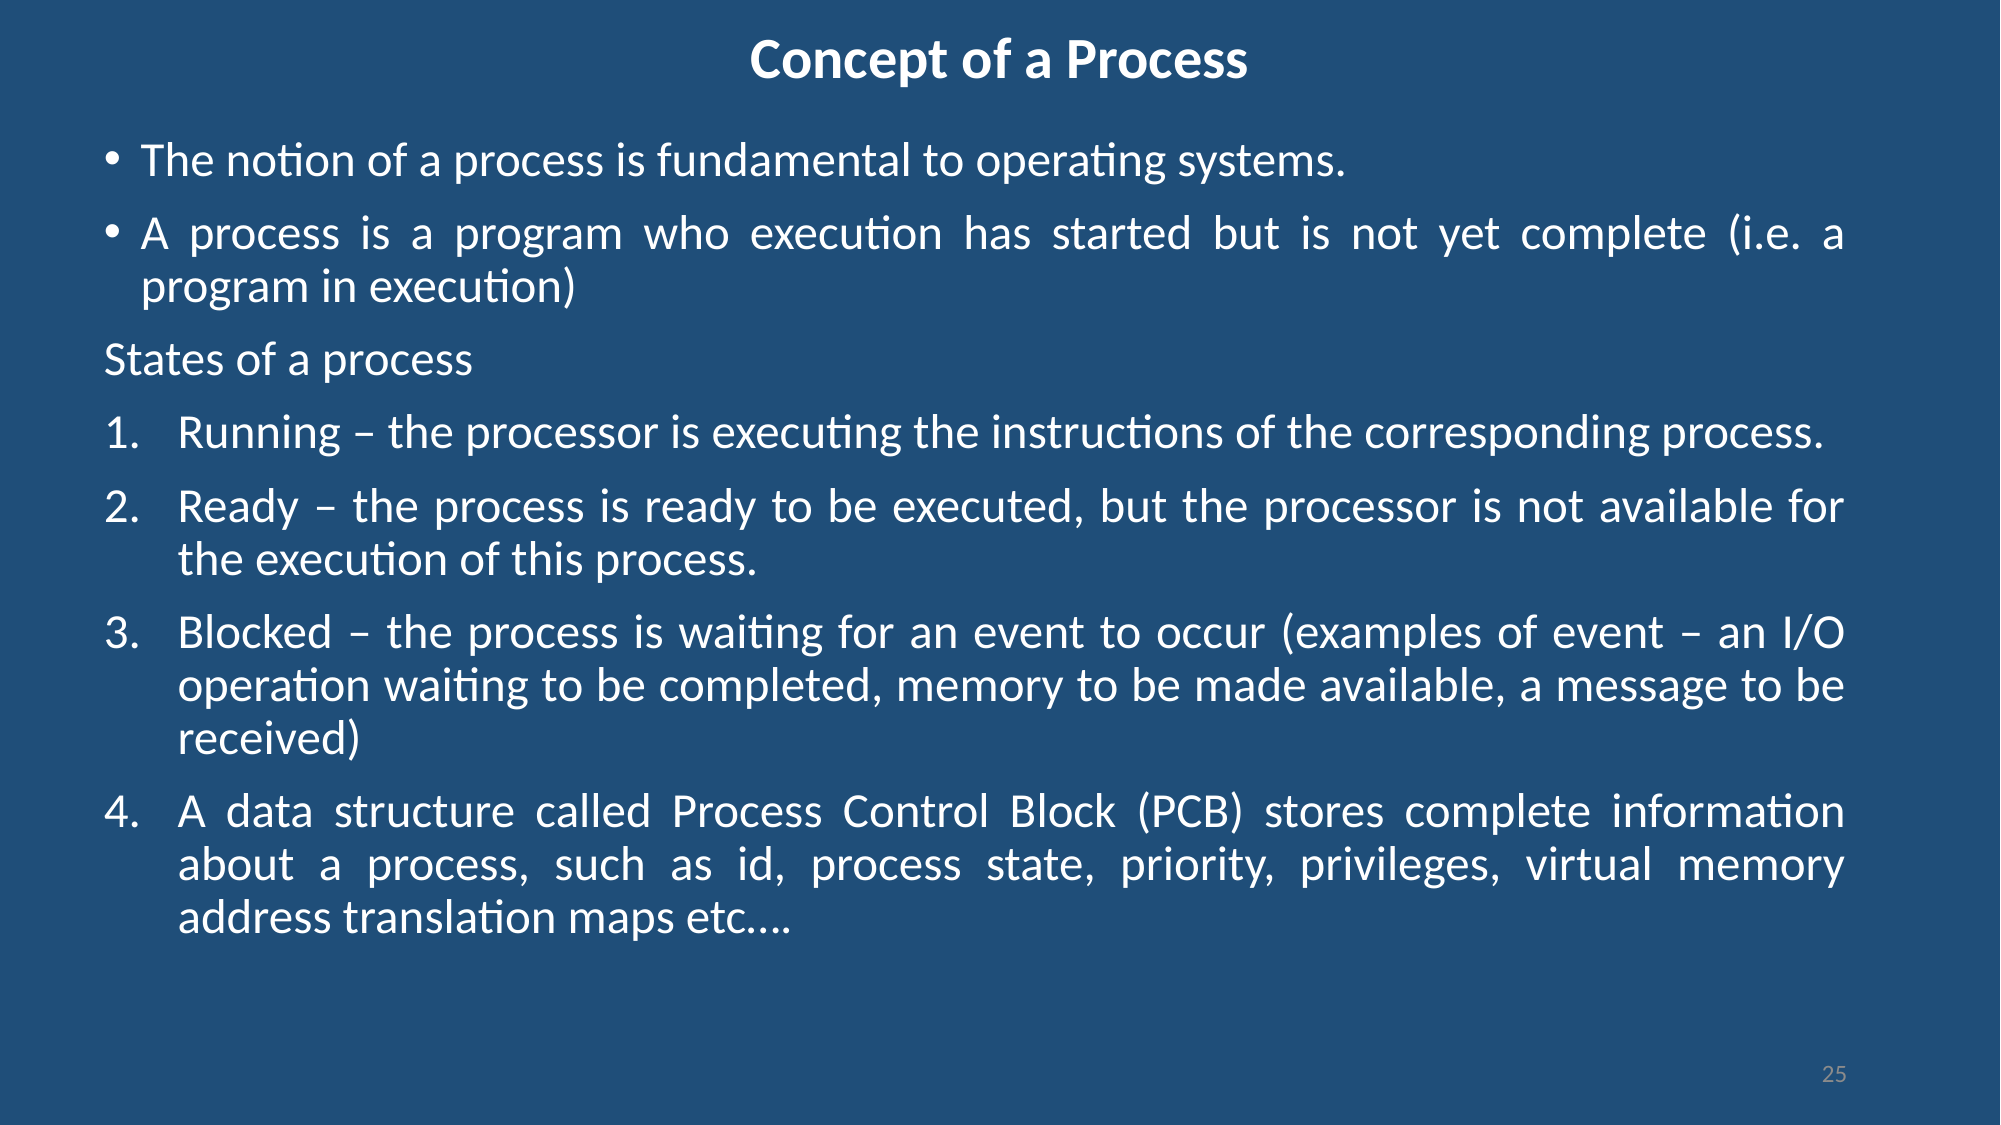

# Concept of a Process
The notion of a process is fundamental to operating systems.
A process is a program who execution has started but is not yet complete (i.e. a program in execution)
States of a process
Running – the processor is executing the instructions of the corresponding process.
Ready – the process is ready to be executed, but the processor is not available for the execution of this process.
Blocked – the process is waiting for an event to occur (examples of event – an I/O operation waiting to be completed, memory to be made available, a message to be received)
A data structure called Process Control Block (PCB) stores complete information about a process, such as id, process state, priority, privileges, virtual memory address translation maps etc….

25